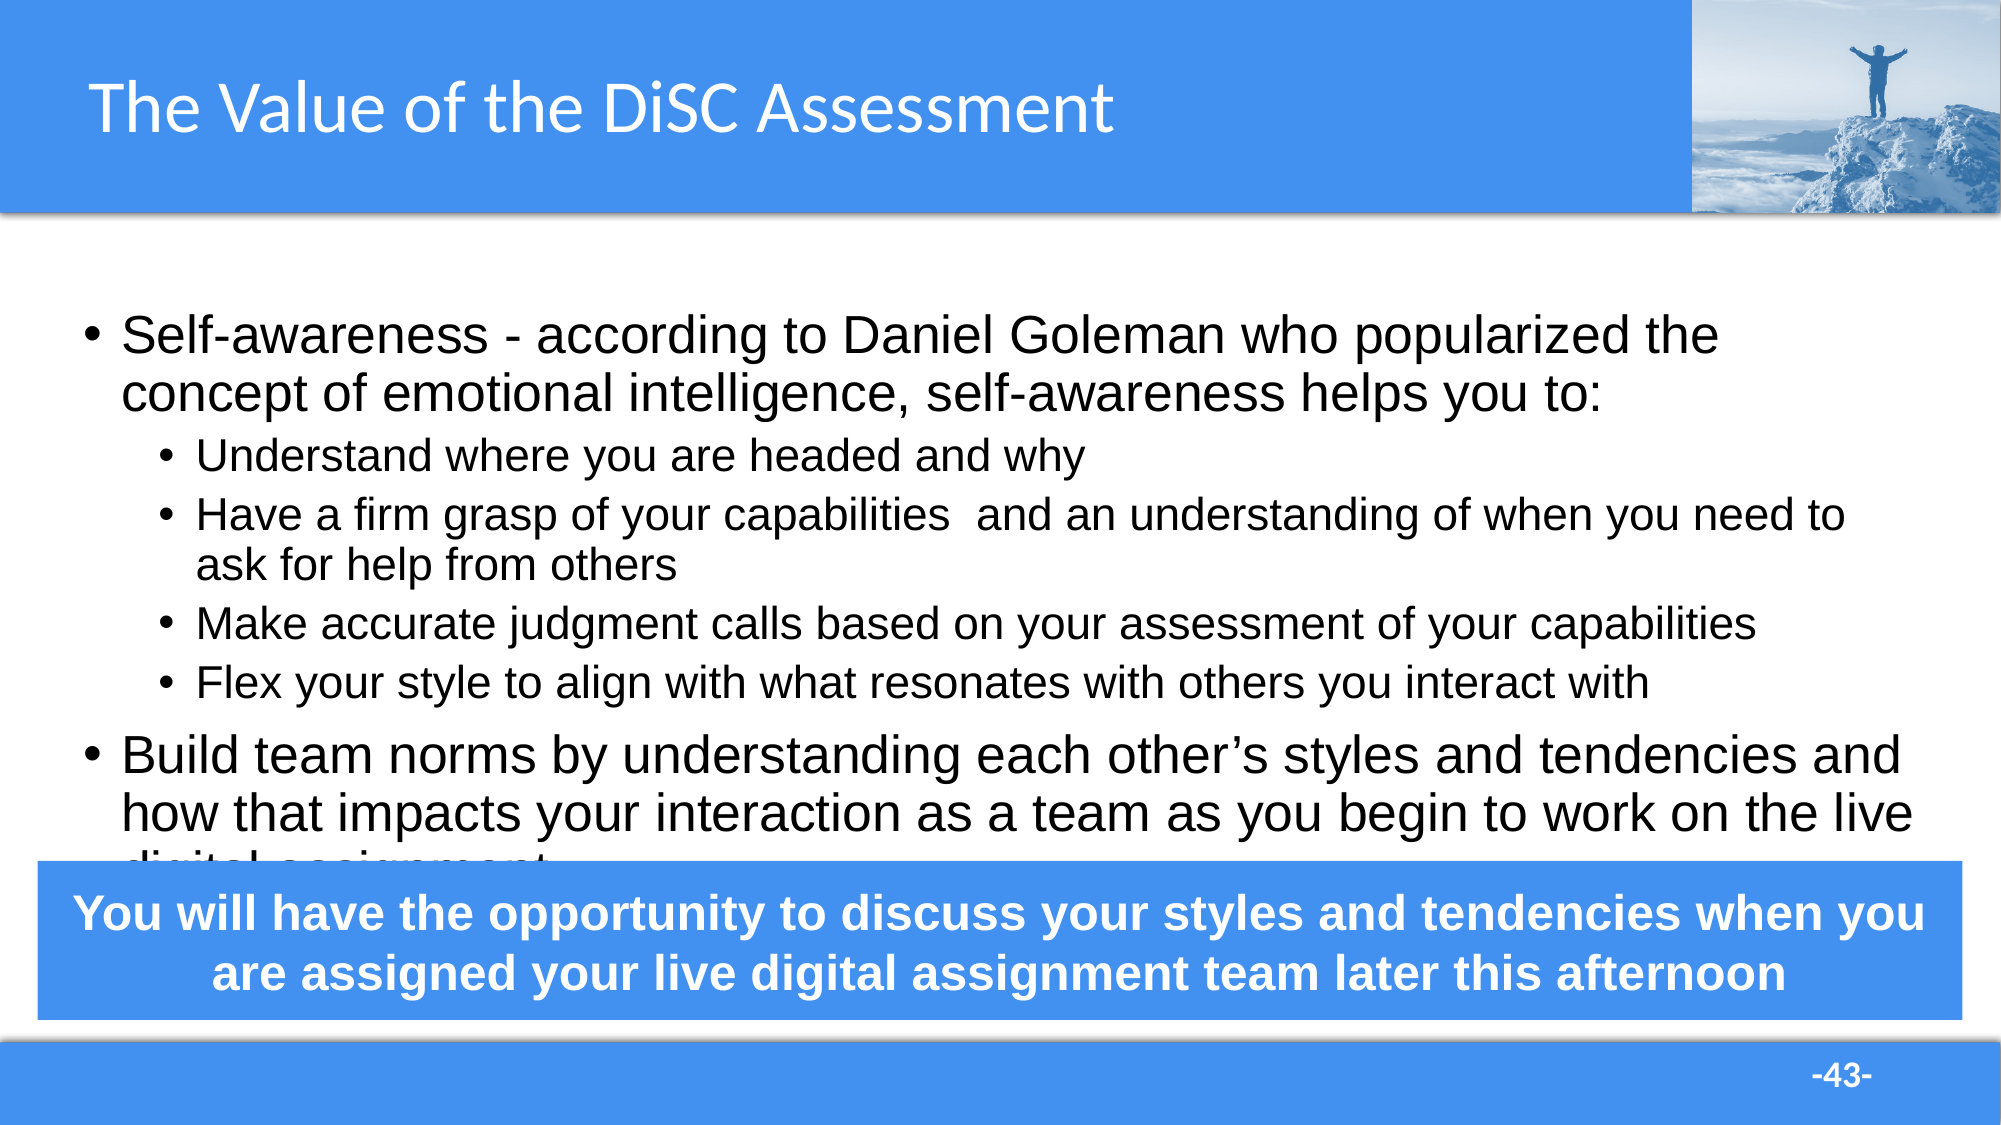

# The Value of the DiSC Assessment
Self-awareness - according to Daniel Goleman who popularized the concept of emotional intelligence, self-awareness helps you to:
Understand where you are headed and why
Have a firm grasp of your capabilities  and an understanding of when you need to ask for help from others
Make accurate judgment calls based on your assessment of your capabilities
Flex your style to align with what resonates with others you interact with
Build team norms by understanding each other’s styles and tendencies and how that impacts your interaction as a team as you begin to work on the live digital assignment

You will have the opportunity to discuss your styles and tendencies when you are assigned your live digital assignment team later this afternoon